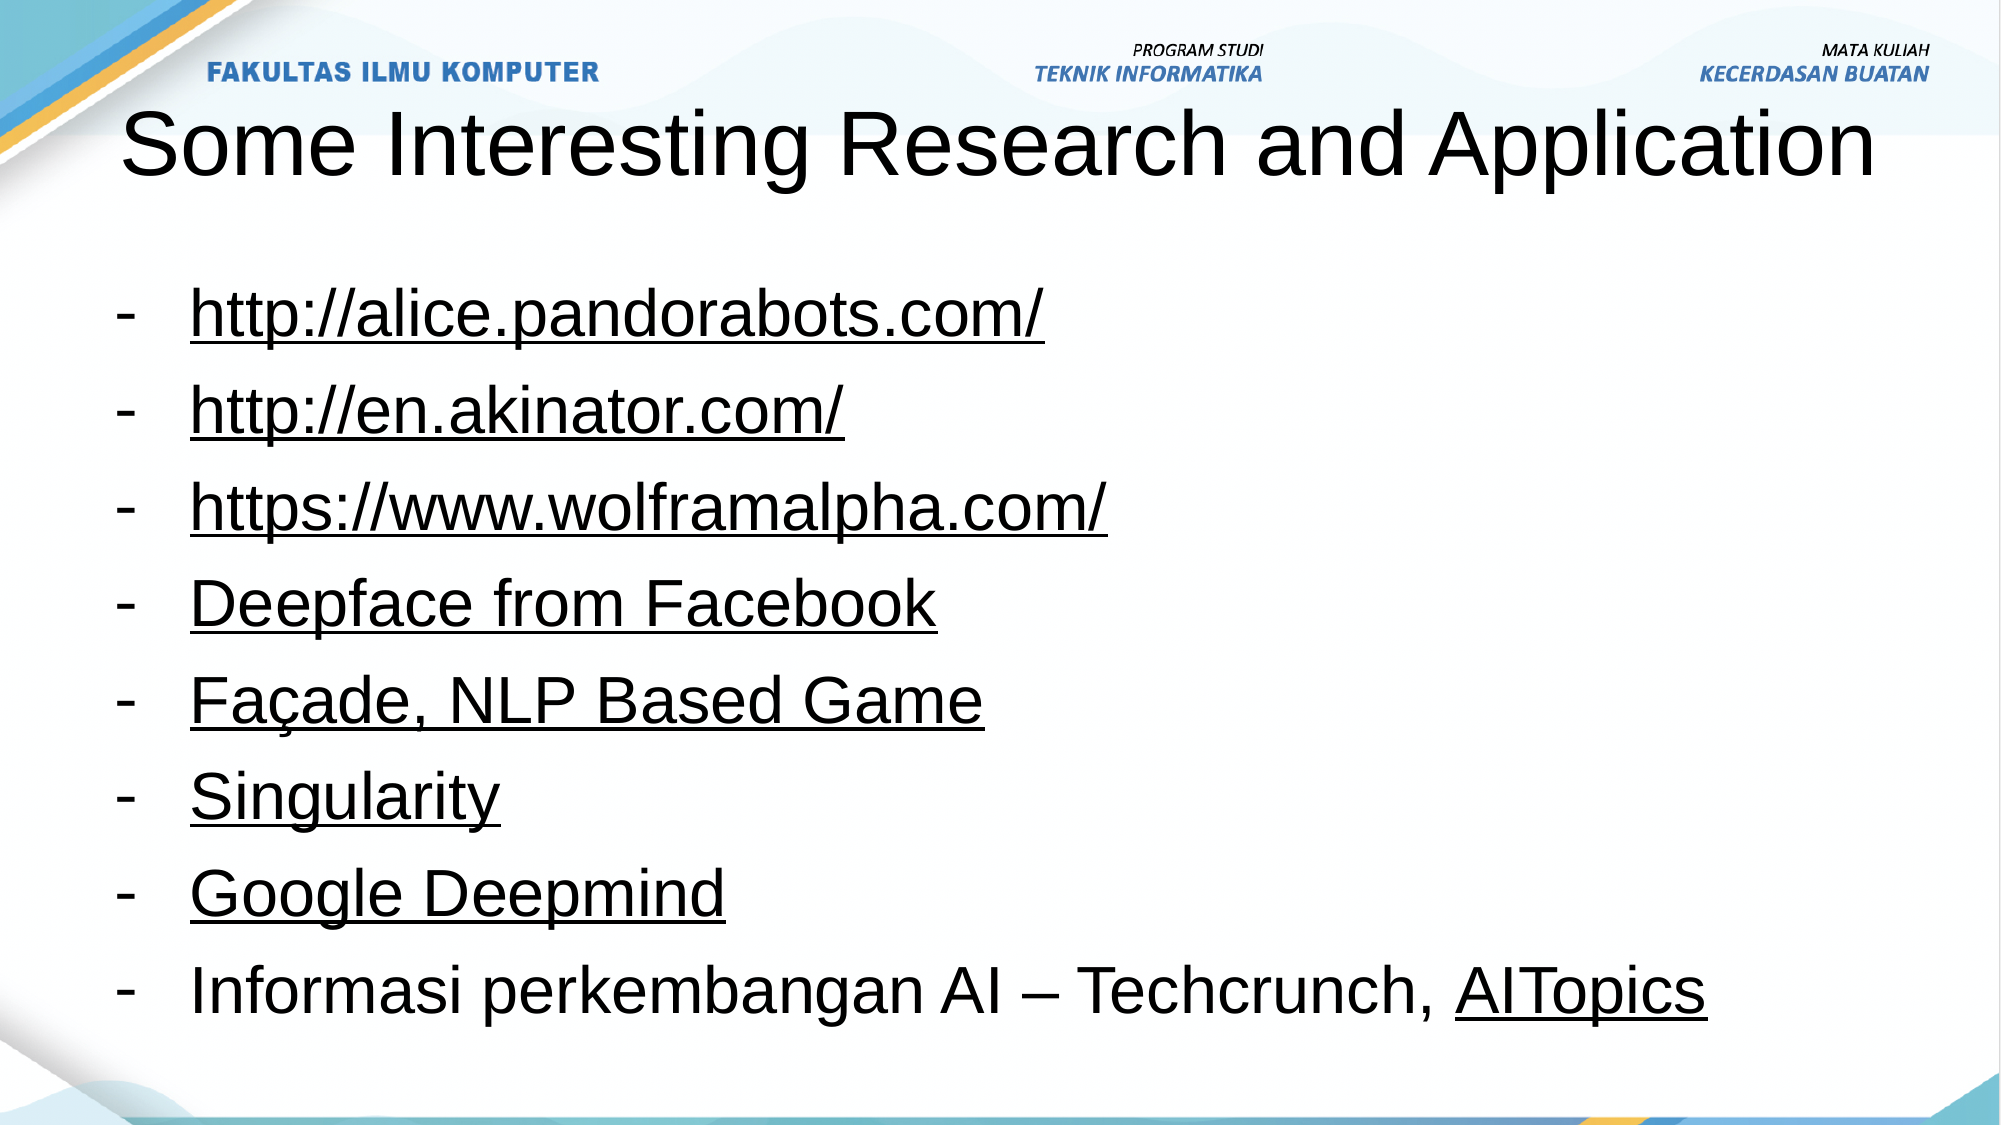

# Some Interesting Research and Application
http://alice.pandorabots.com/
http://en.akinator.com/
https://www.wolframalpha.com/
Deepface from Facebook
Façade, NLP Based Game
Singularity
Google Deepmind
Informasi perkembangan AI – Techcrunch, AITopics